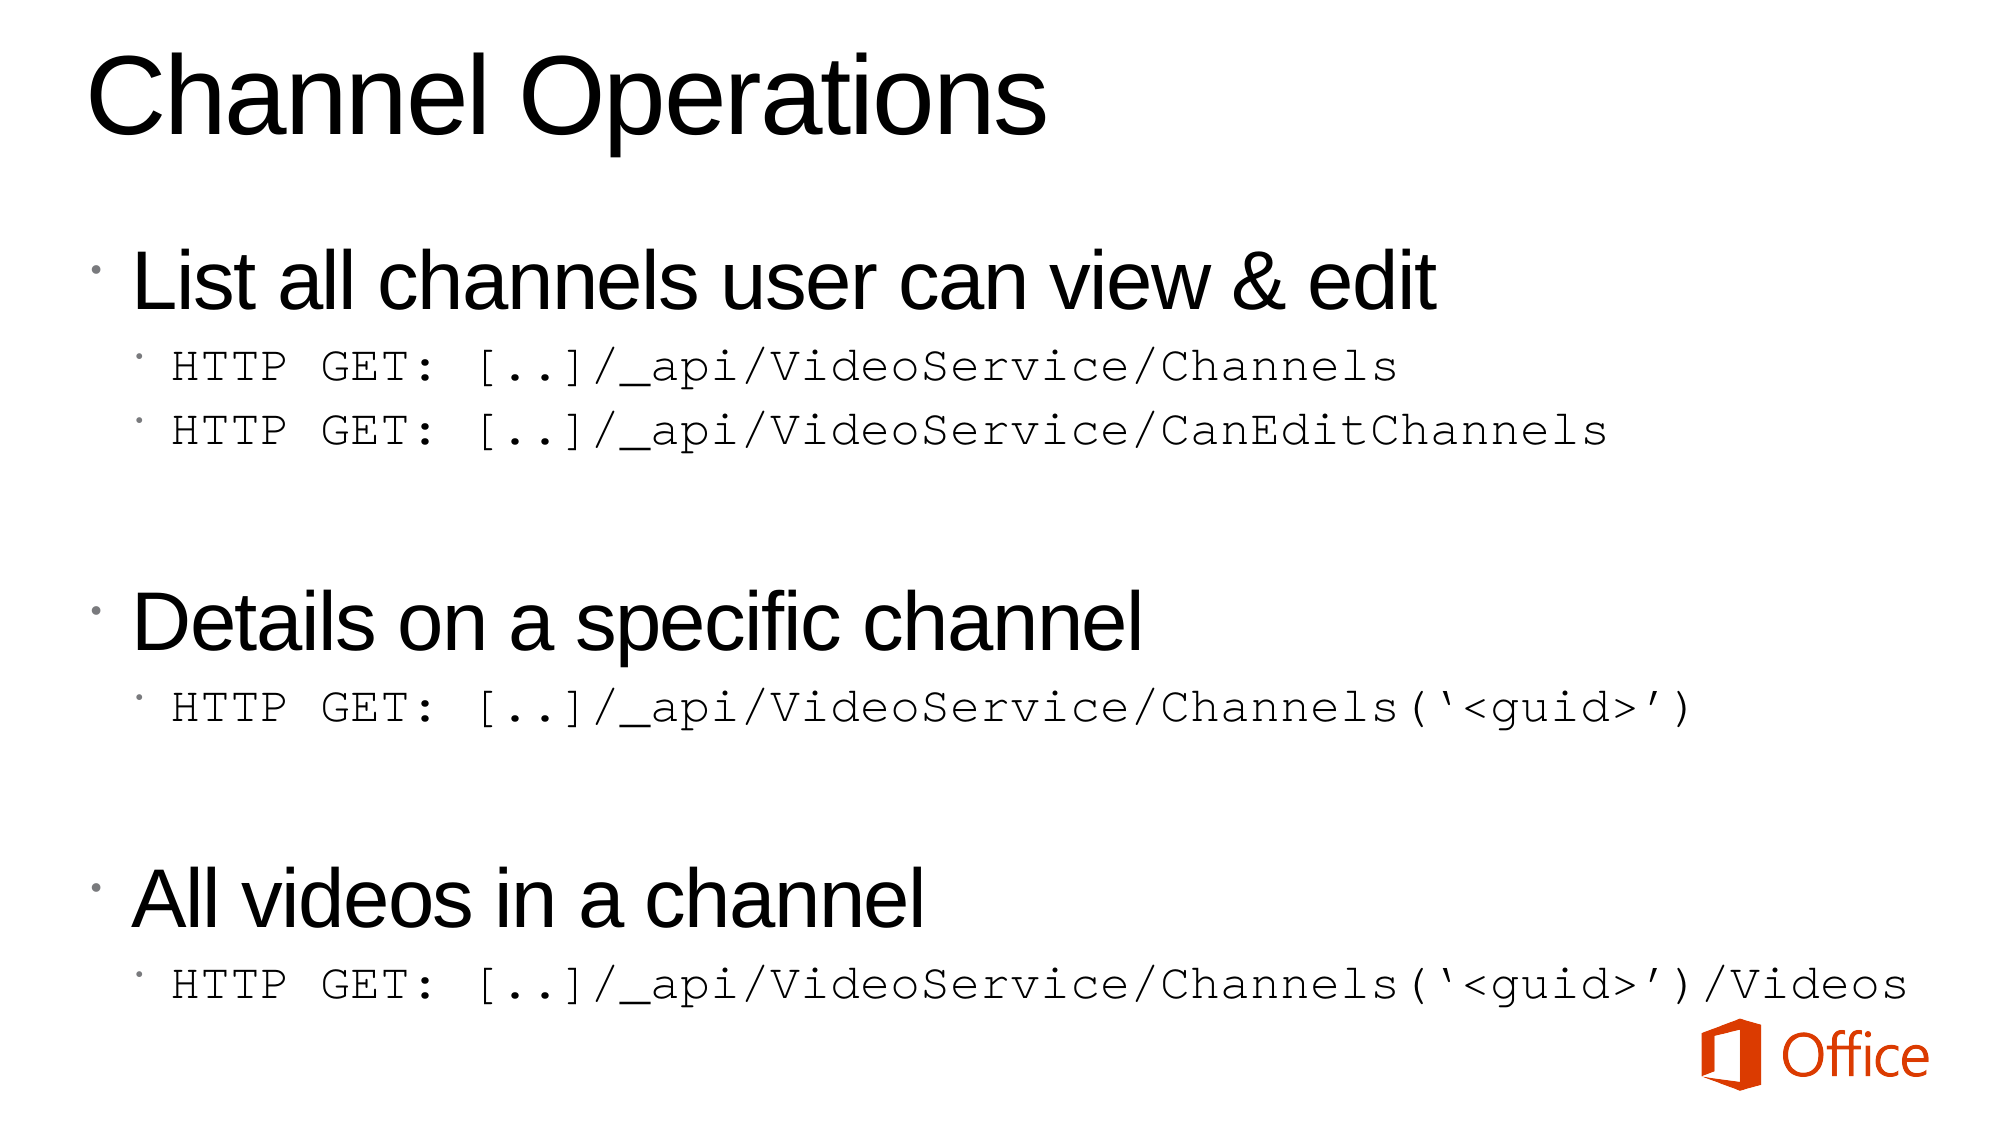

# Channel Operations
List all channels user can view & edit
HTTP GET: [..]/_api/VideoService/Channels
HTTP GET: [..]/_api/VideoService/CanEditChannels

Details on a specific channel
HTTP GET: [..]/_api/VideoService/Channels(‘<guid>’)

All videos in a channel
HTTP GET: [..]/_api/VideoService/Channels(‘<guid>’)/Videos